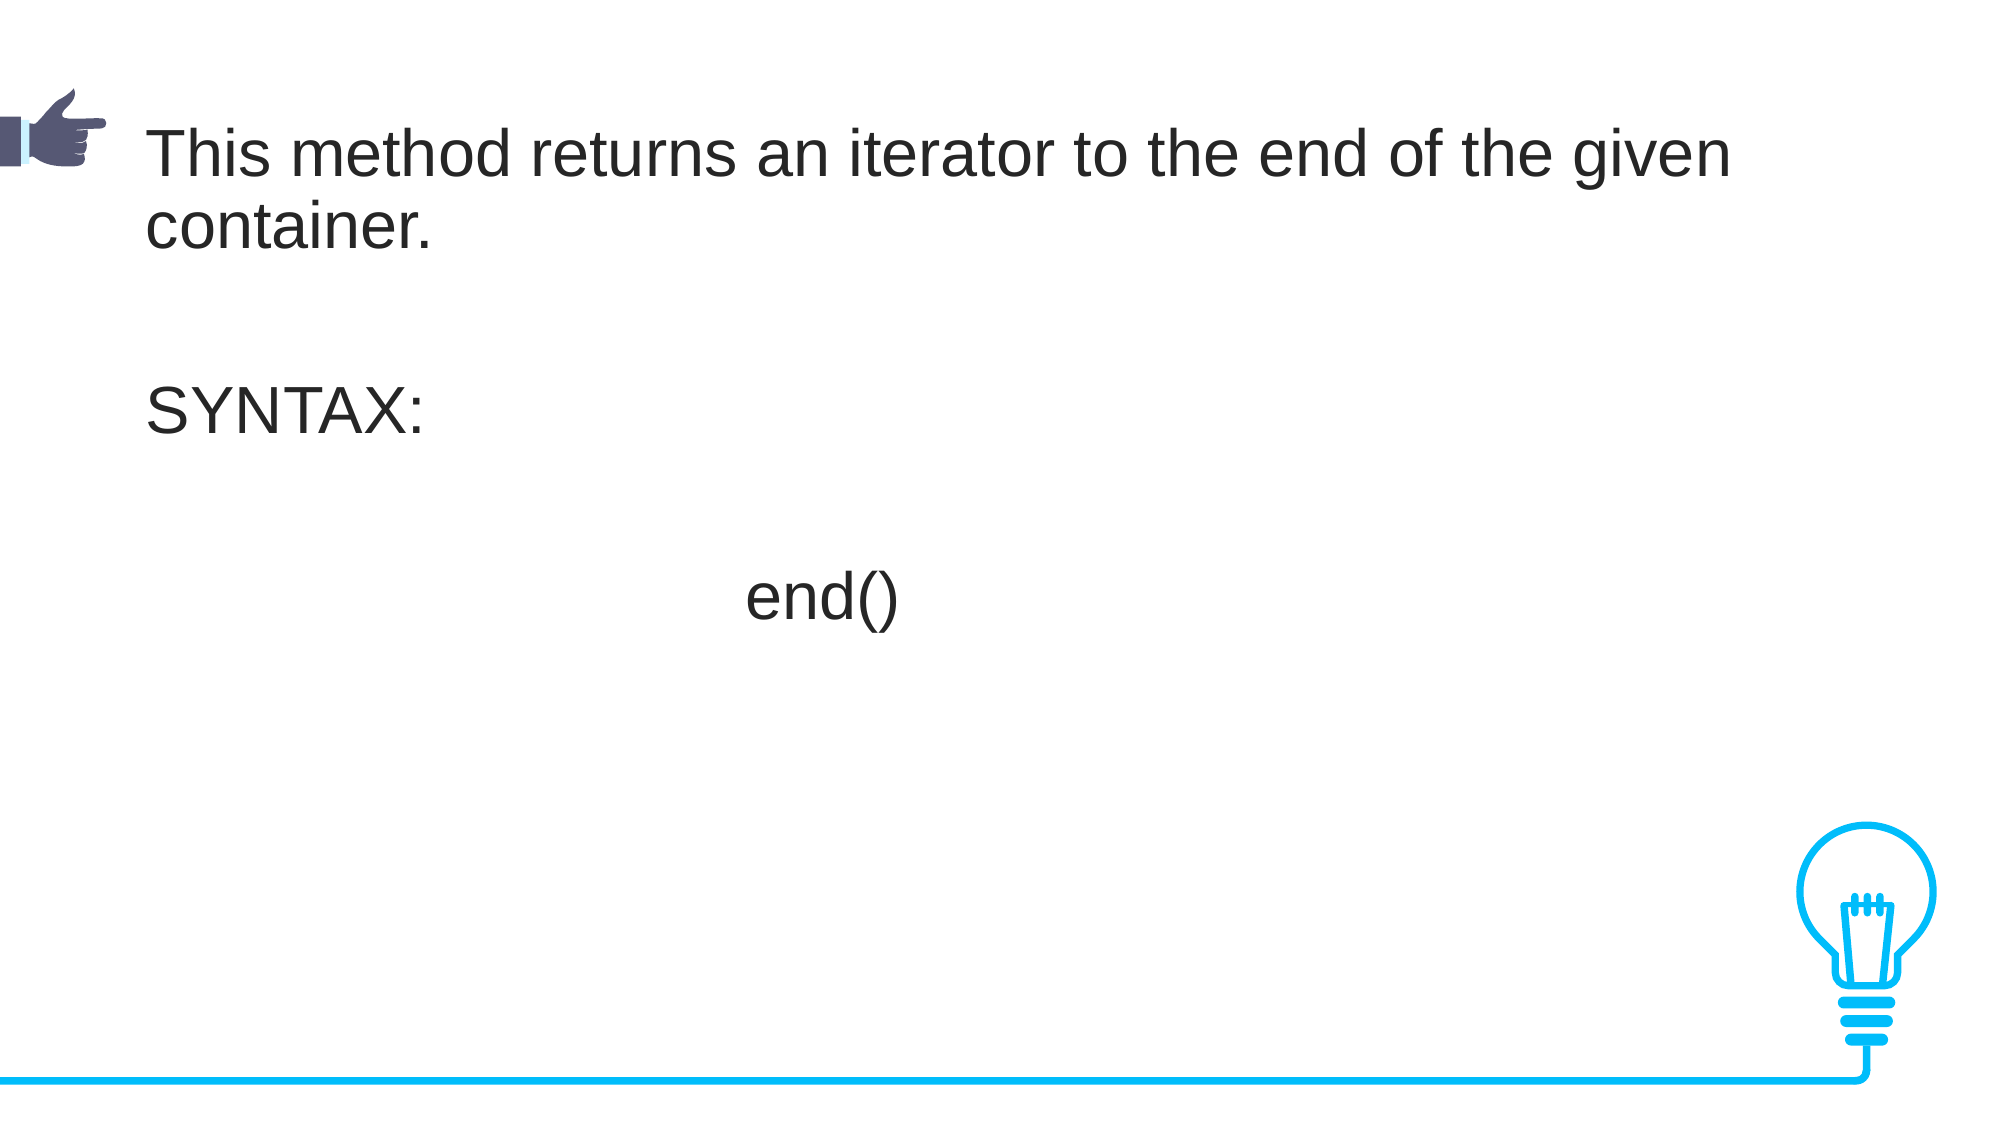

This method returns an iterator to the end of the given container.

SYNTAX:

				end()